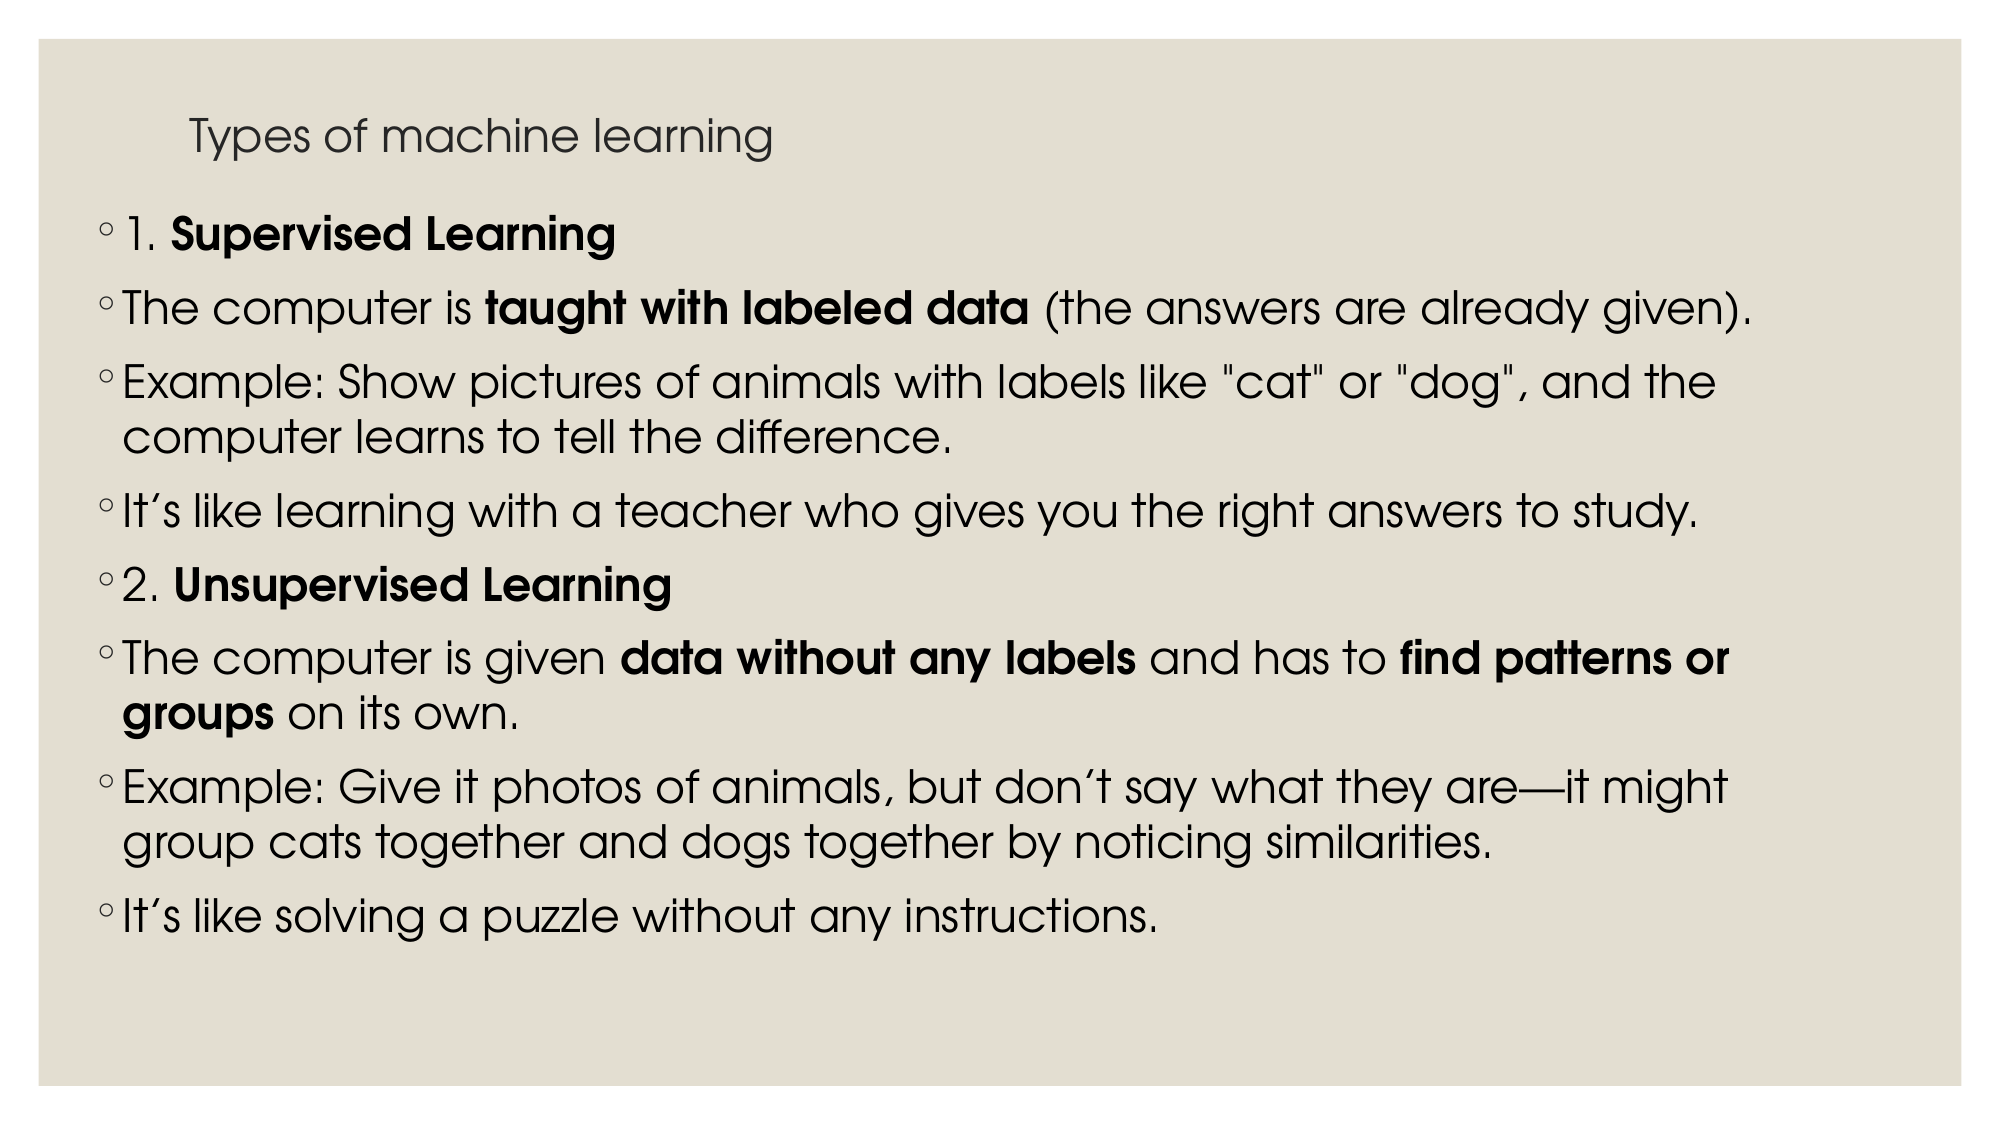

# Types of machine learning
1. Supervised Learning
The computer is taught with labeled data (the answers are already given).
Example: Show pictures of animals with labels like "cat" or "dog", and the computer learns to tell the difference.
It’s like learning with a teacher who gives you the right answers to study.
2. Unsupervised Learning
The computer is given data without any labels and has to find patterns or groups on its own.
Example: Give it photos of animals, but don’t say what they are—it might group cats together and dogs together by noticing similarities.
It’s like solving a puzzle without any instructions.